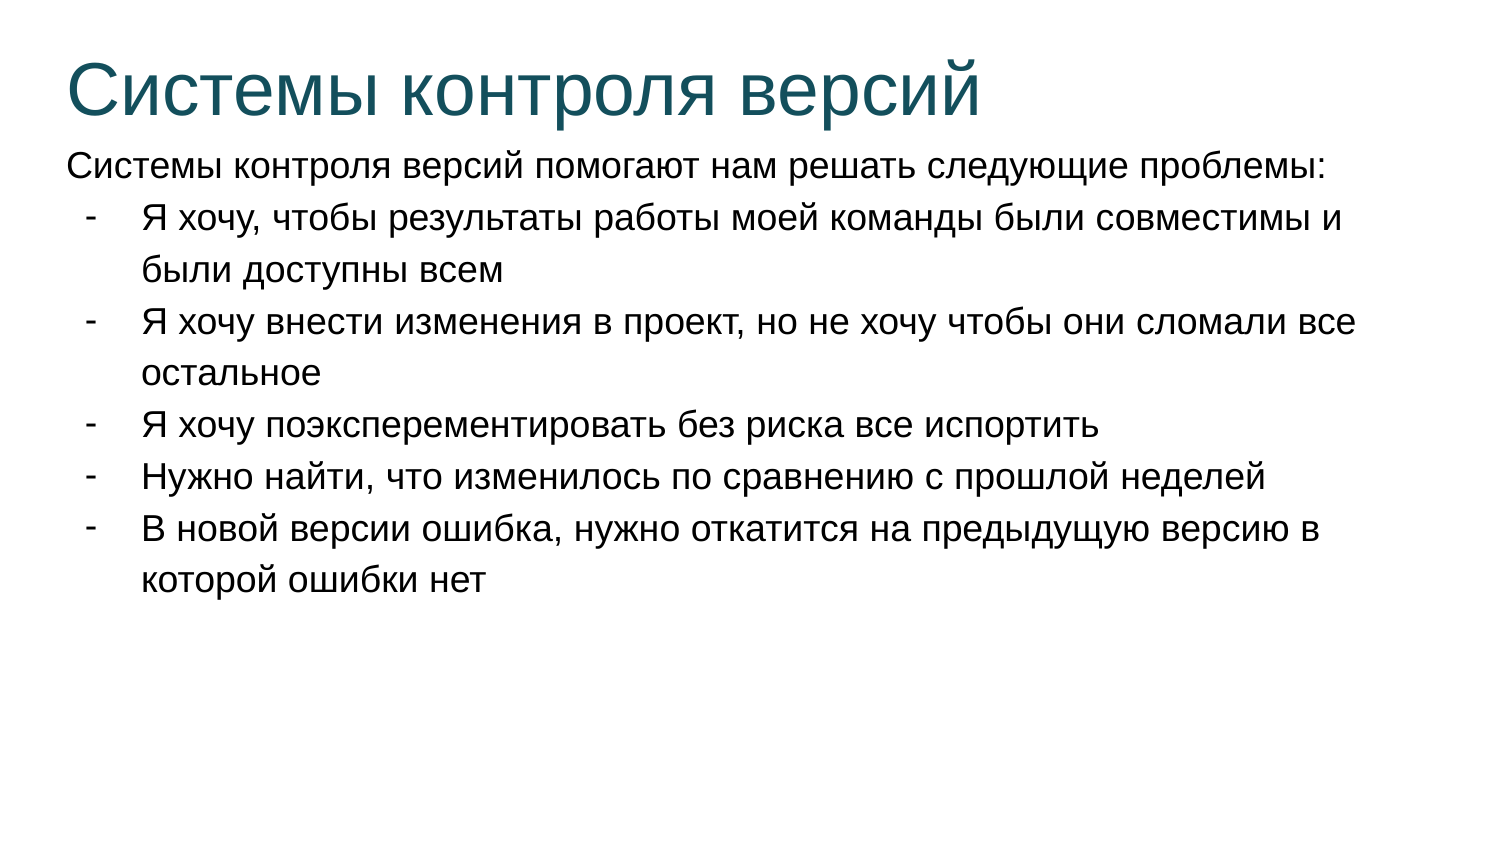

# Системы контроля версий
Системы контроля версий помогают нам решать следующие проблемы:
Я хочу, чтобы результаты работы моей команды были совместимы и были доступны всем
Я хочу внести изменения в проект, но не хочу чтобы они сломали все остальное
Я хочу поэксперементировать без риска все испортить
Нужно найти, что изменилось по сравнению с прошлой неделей
В новой версии ошибка, нужно откатится на предыдущую версию в которой ошибки нет